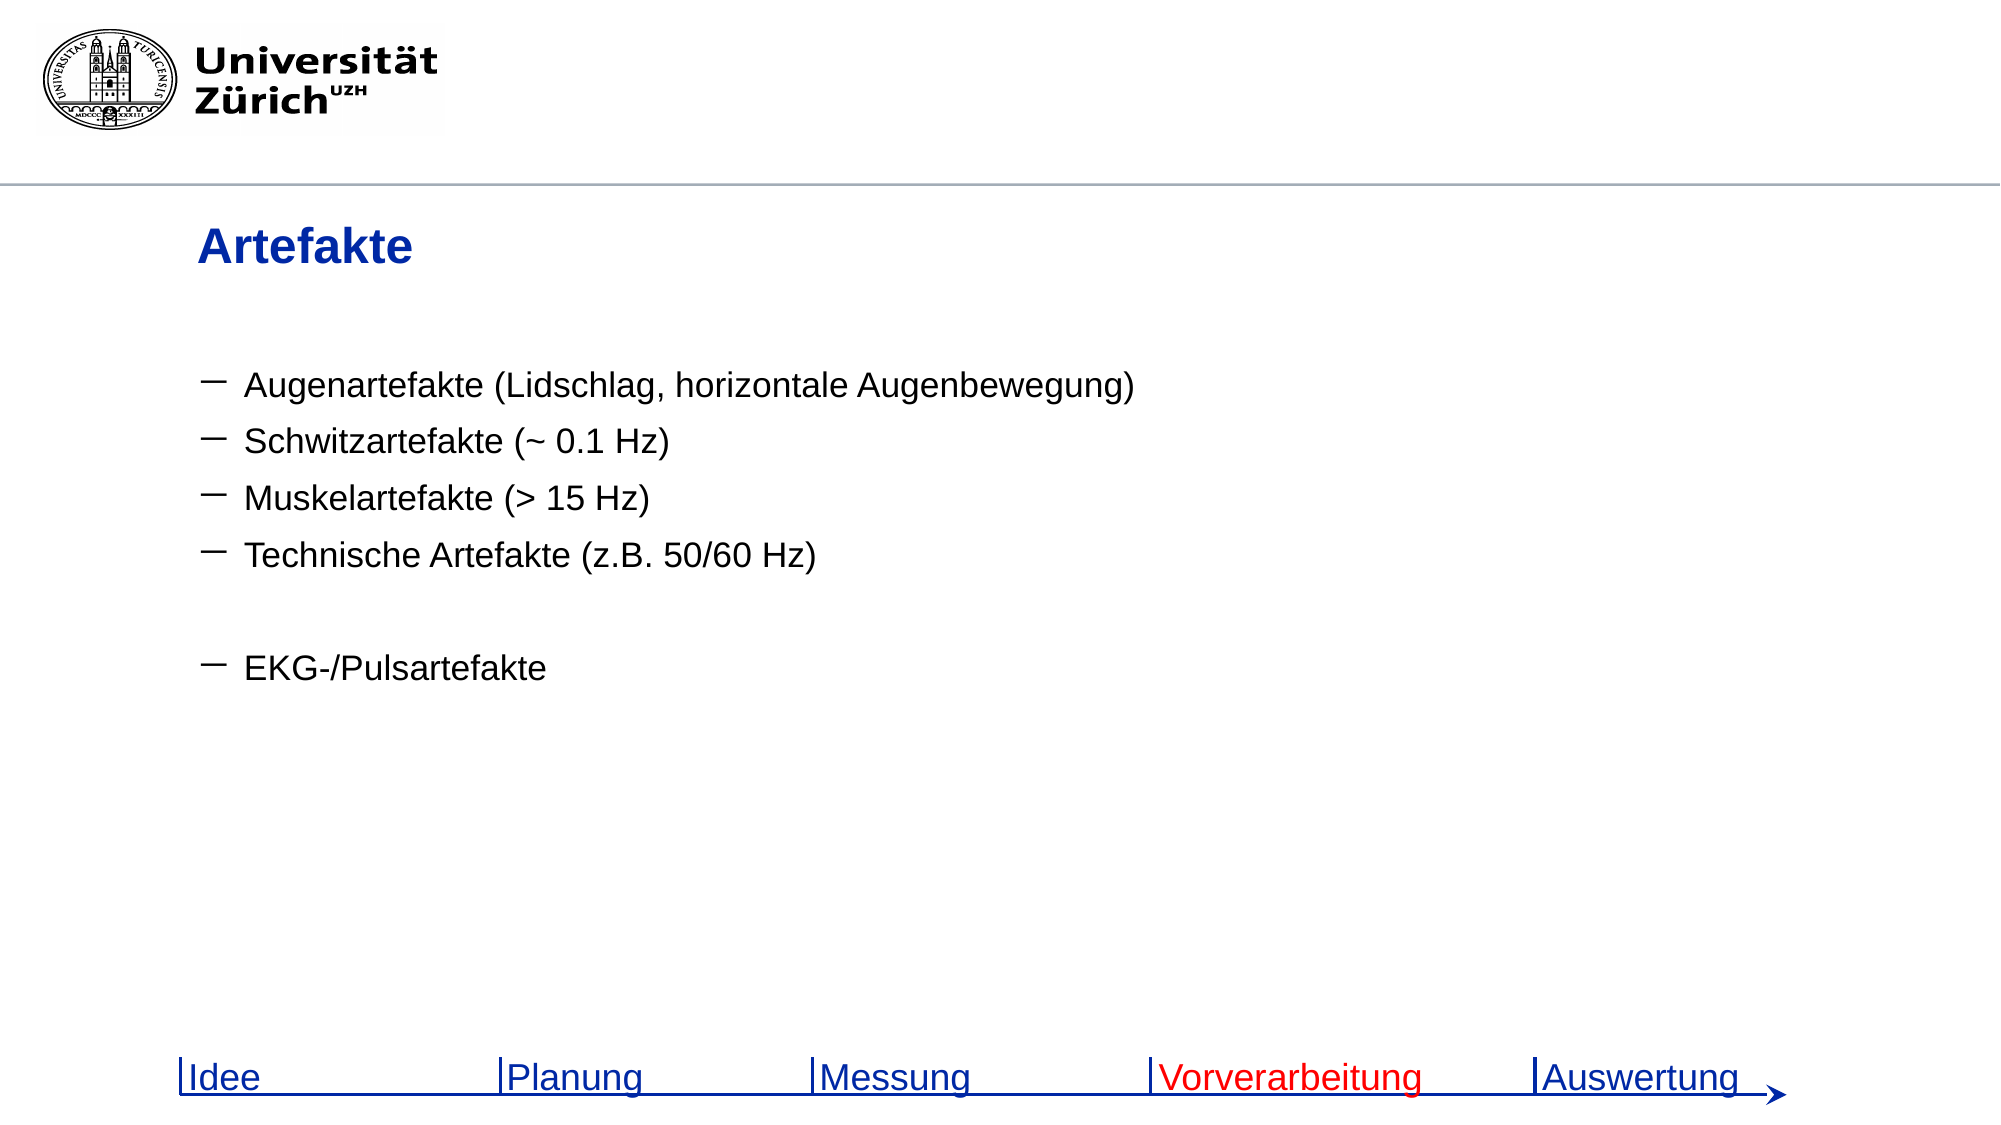

# Artefakte
Augenartefakte (Lidschlag, horizontale Augenbewegung)
Schwitzartefakte (~ 0.1 Hz)
Muskelartefakte (> 15 Hz)
Technische Artefakte (z.B. 50/60 Hz)

EKG-/Pulsartefakte

Idee
Planung
Messung
Vorverarbeitung
Auswertung